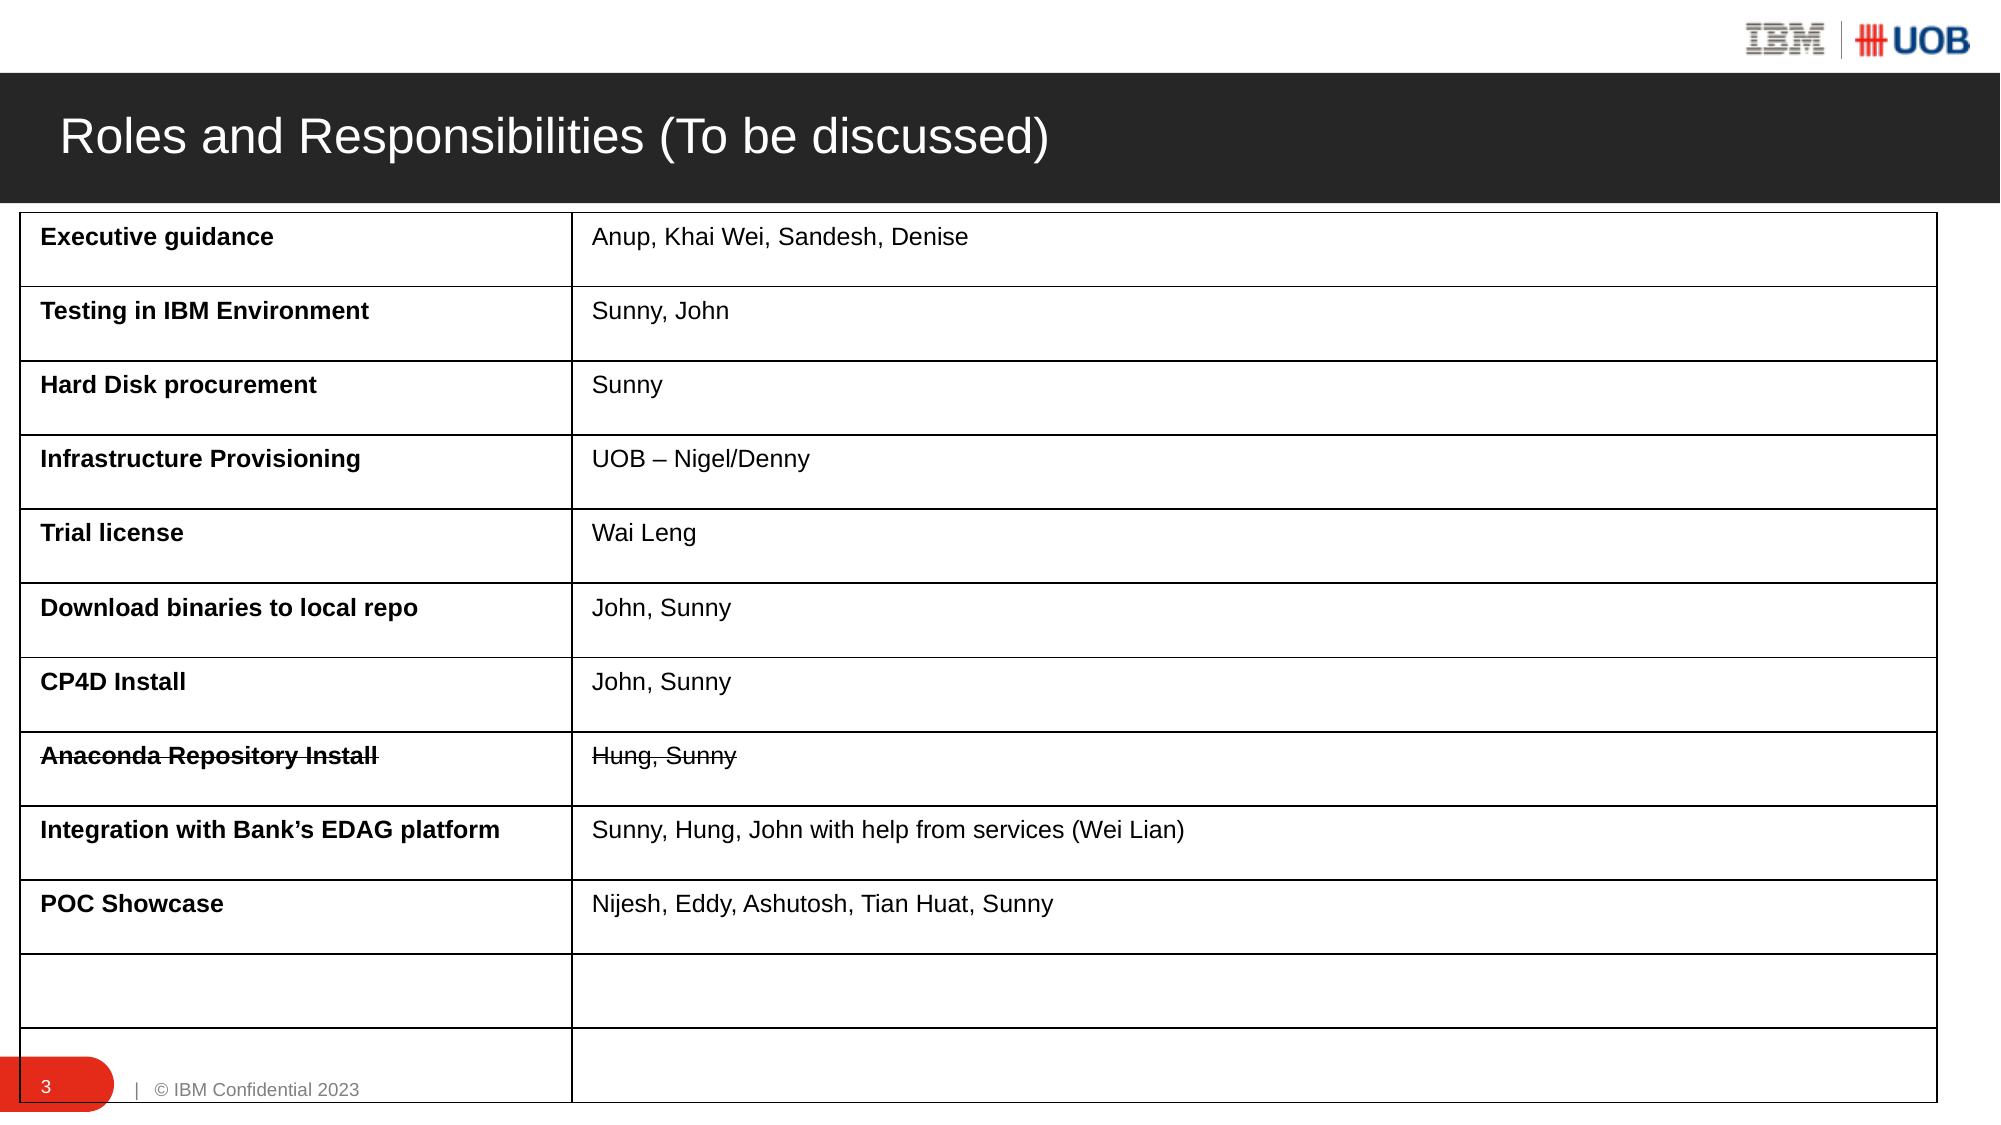

# Roles and Responsibilities (To be discussed)
| Executive guidance | Anup, Khai Wei, Sandesh, Denise |
| --- | --- |
| Testing in IBM Environment | Sunny, John |
| Hard Disk procurement | Sunny |
| Infrastructure Provisioning | UOB – Nigel/Denny |
| Trial license | Wai Leng |
| Download binaries to local repo | John, Sunny |
| CP4D Install | John, Sunny |
| Anaconda Repository Install | Hung, Sunny |
| Integration with Bank’s EDAG platform | Sunny, Hung, John with help from services (Wei Lian) |
| POC Showcase | Nijesh, Eddy, Ashutosh, Tian Huat, Sunny |
|  |  |
|  |  |